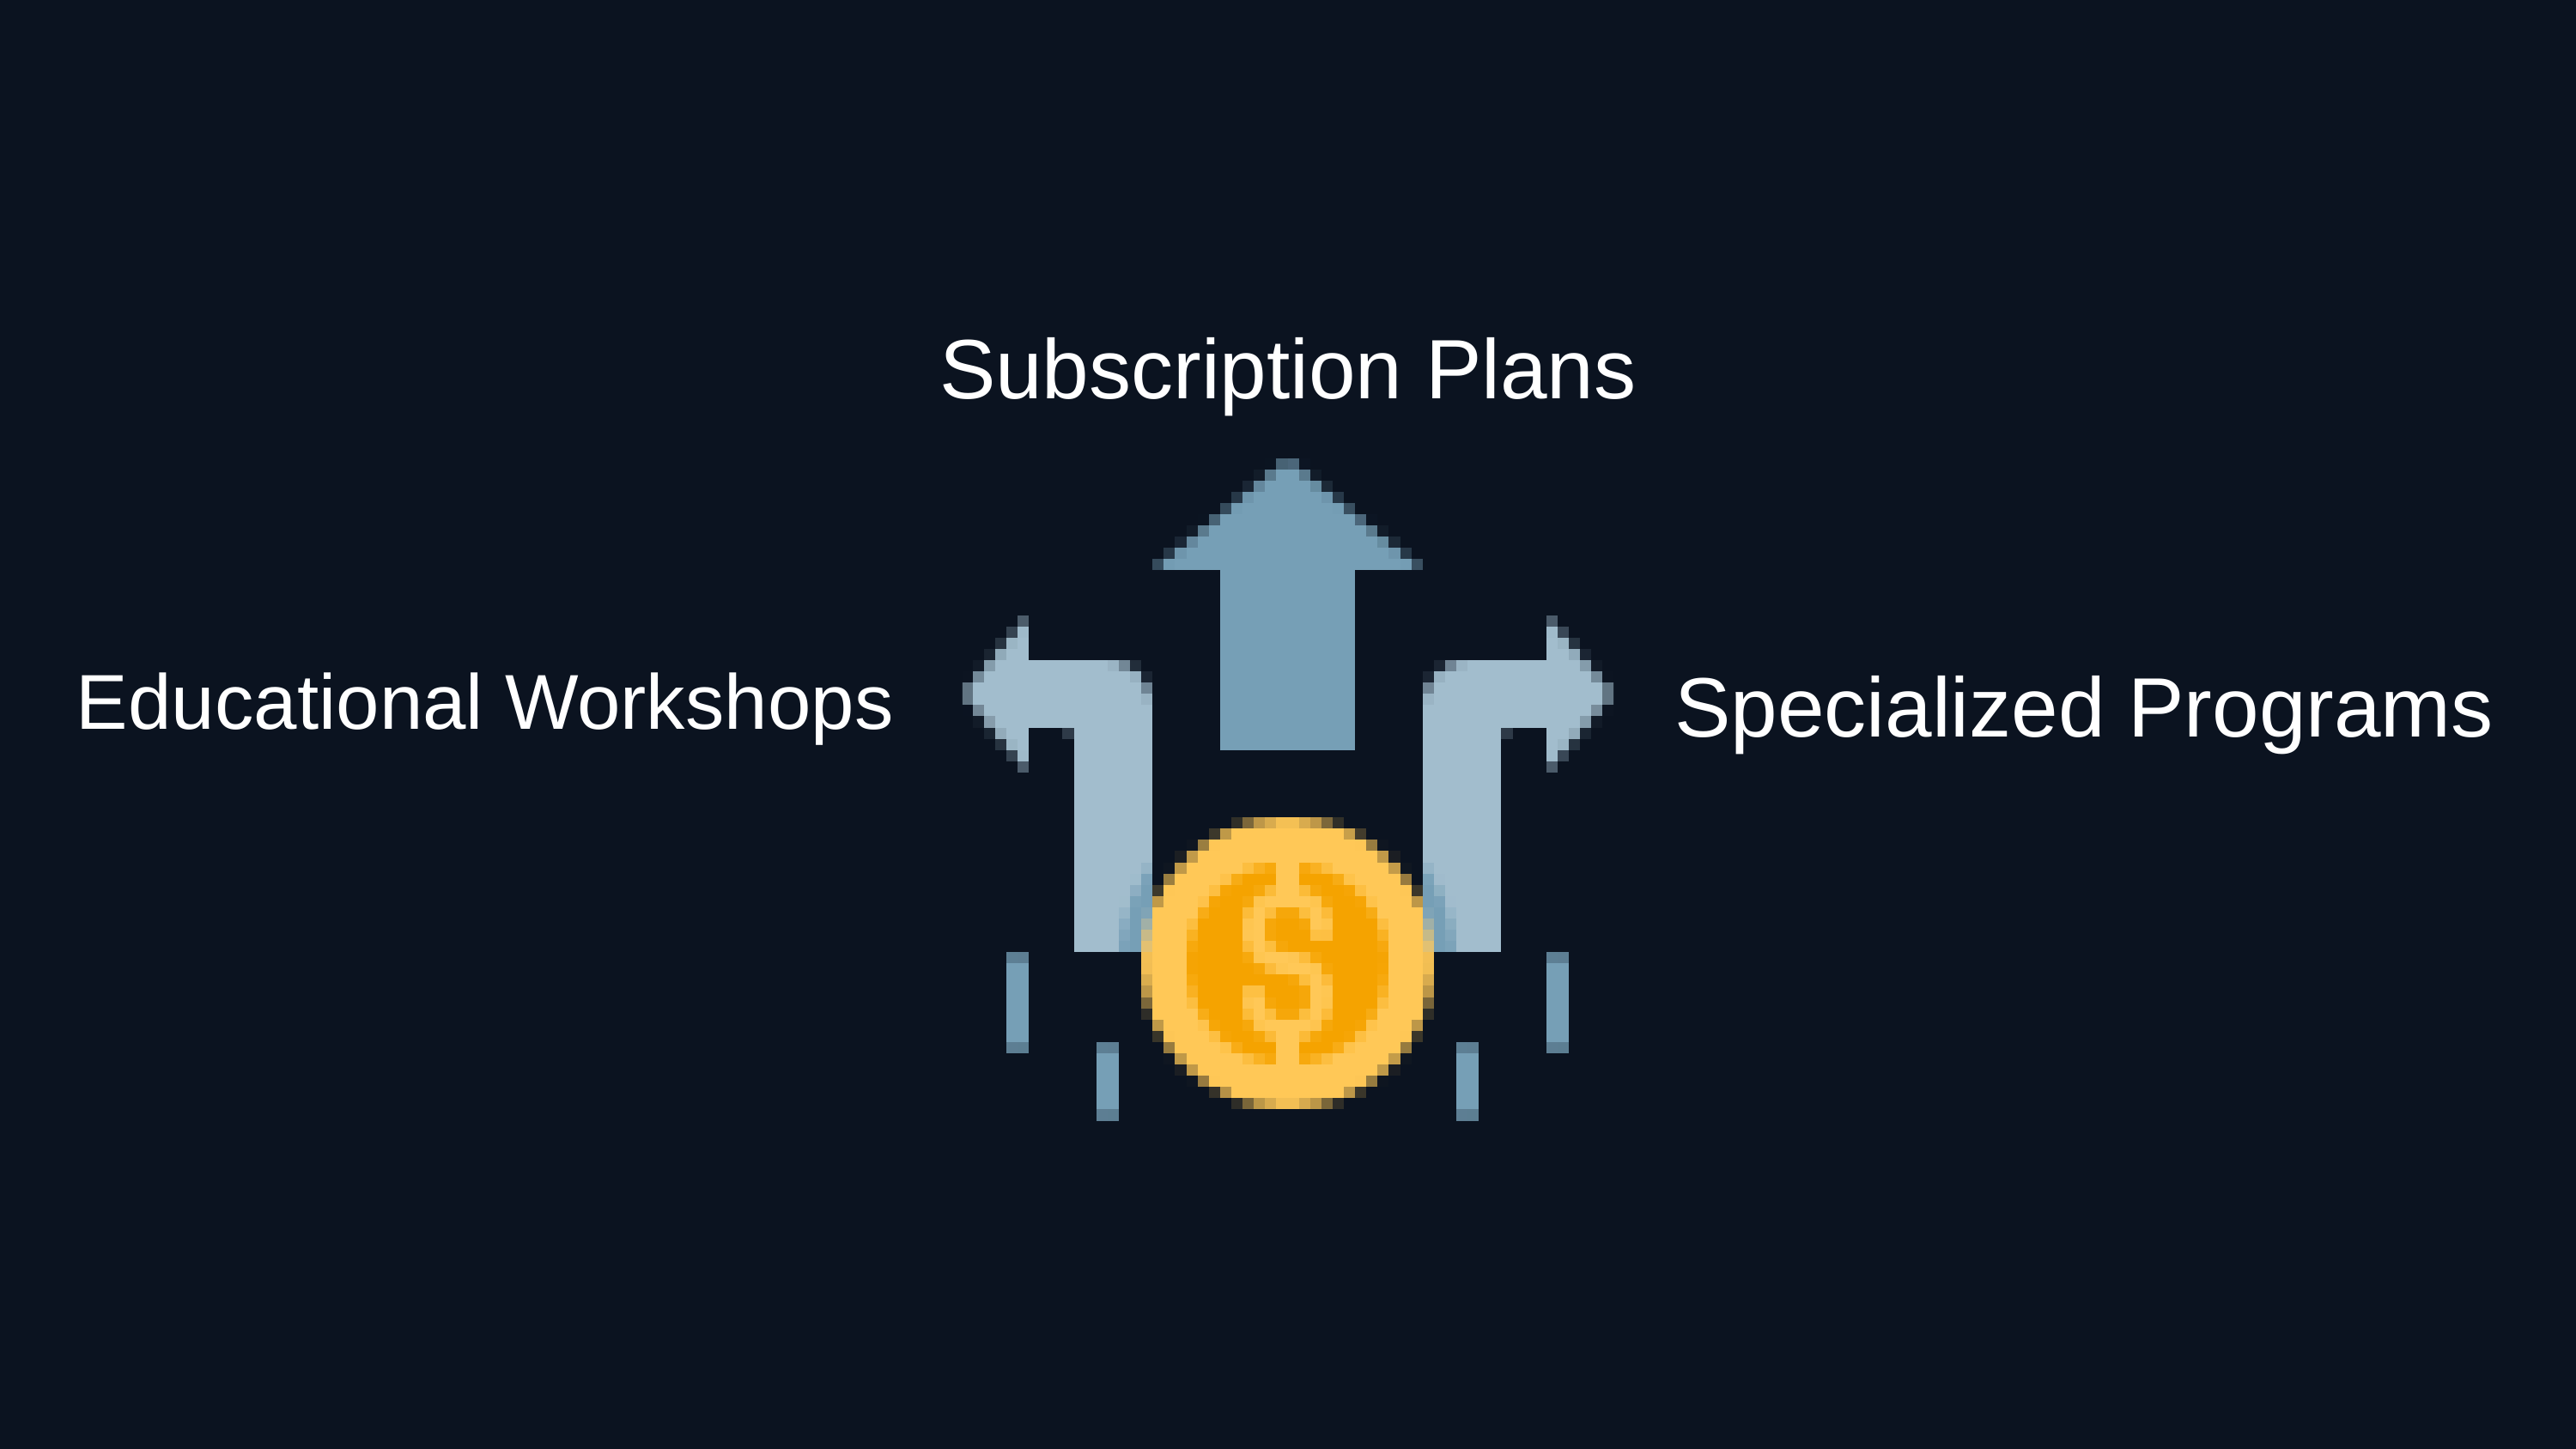

Subscription Plans

Educational Workshops
Specialized Programs
03